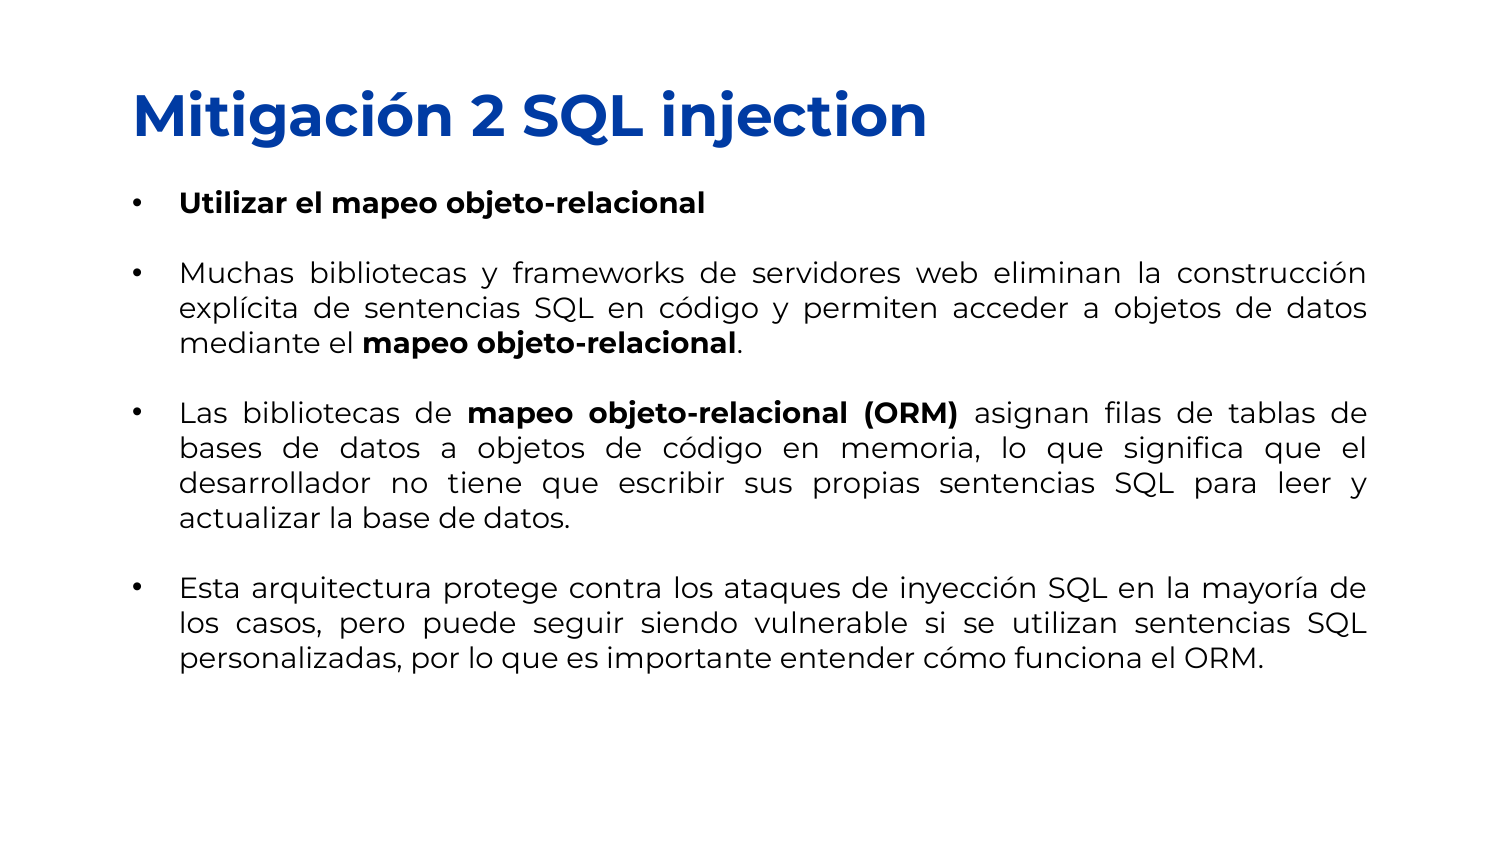

# Mitigación 2 SQL injection
Utilizar el mapeo objeto-relacional

Muchas bibliotecas y frameworks de servidores web eliminan la construcción explícita de sentencias SQL en código y permiten acceder a objetos de datos mediante el mapeo objeto-relacional.

Las bibliotecas de mapeo objeto-relacional (ORM) asignan filas de tablas de bases de datos a objetos de código en memoria, lo que significa que el desarrollador no tiene que escribir sus propias sentencias SQL para leer y actualizar la base de datos.

Esta arquitectura protege contra los ataques de inyección SQL en la mayoría de los casos, pero puede seguir siendo vulnerable si se utilizan sentencias SQL personalizadas, por lo que es importante entender cómo funciona el ORM.